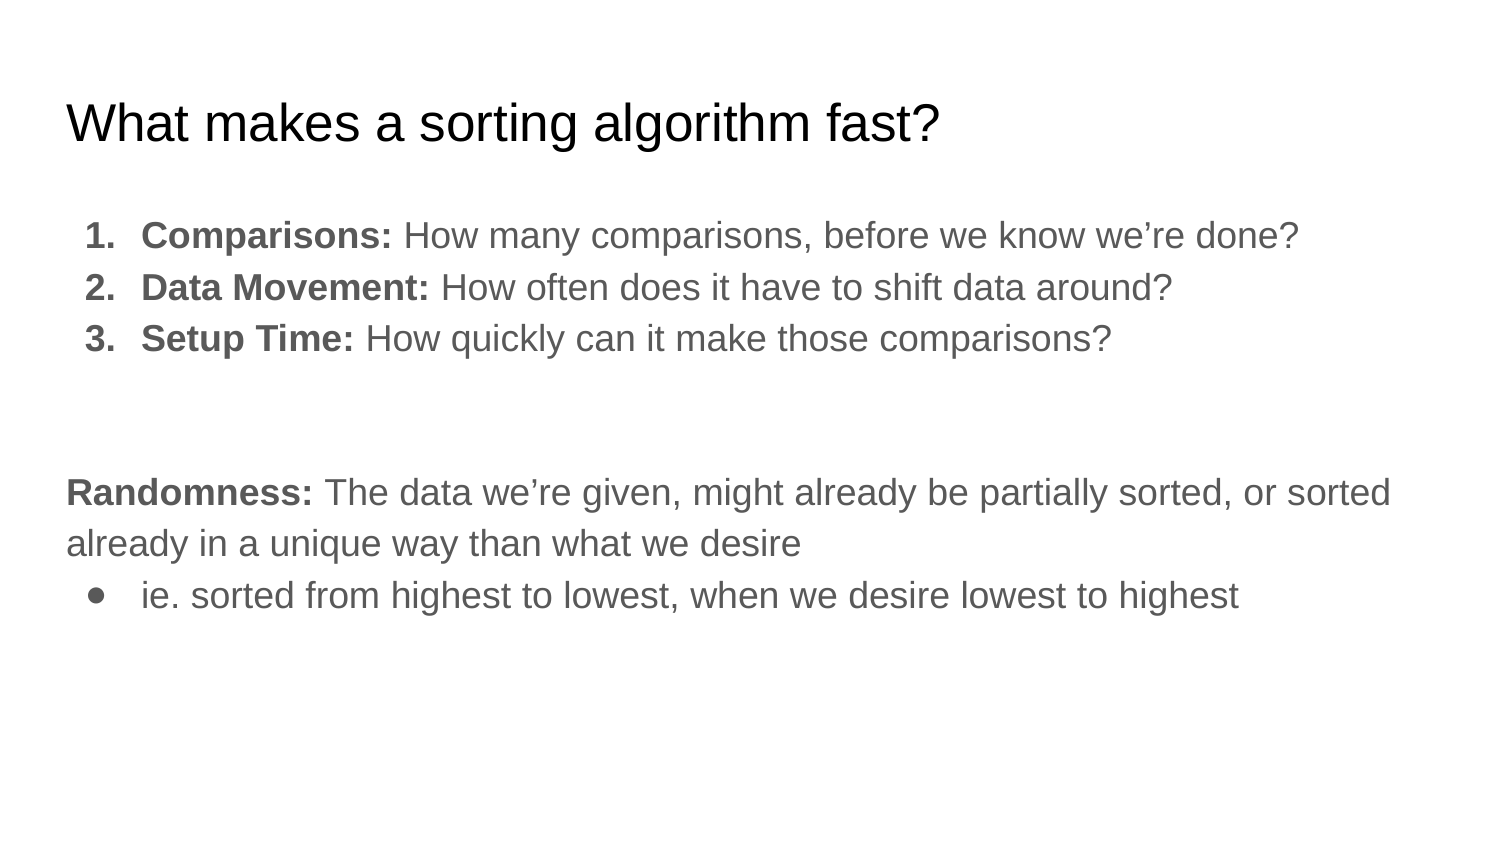

# What makes a sorting algorithm fast?
Comparisons: How many comparisons, before we know we’re done?
Data Movement: How often does it have to shift data around?
Setup Time: How quickly can it make those comparisons?

Randomness: The data we’re given, might already be partially sorted, or sorted already in a unique way than what we desire
ie. sorted from highest to lowest, when we desire lowest to highest